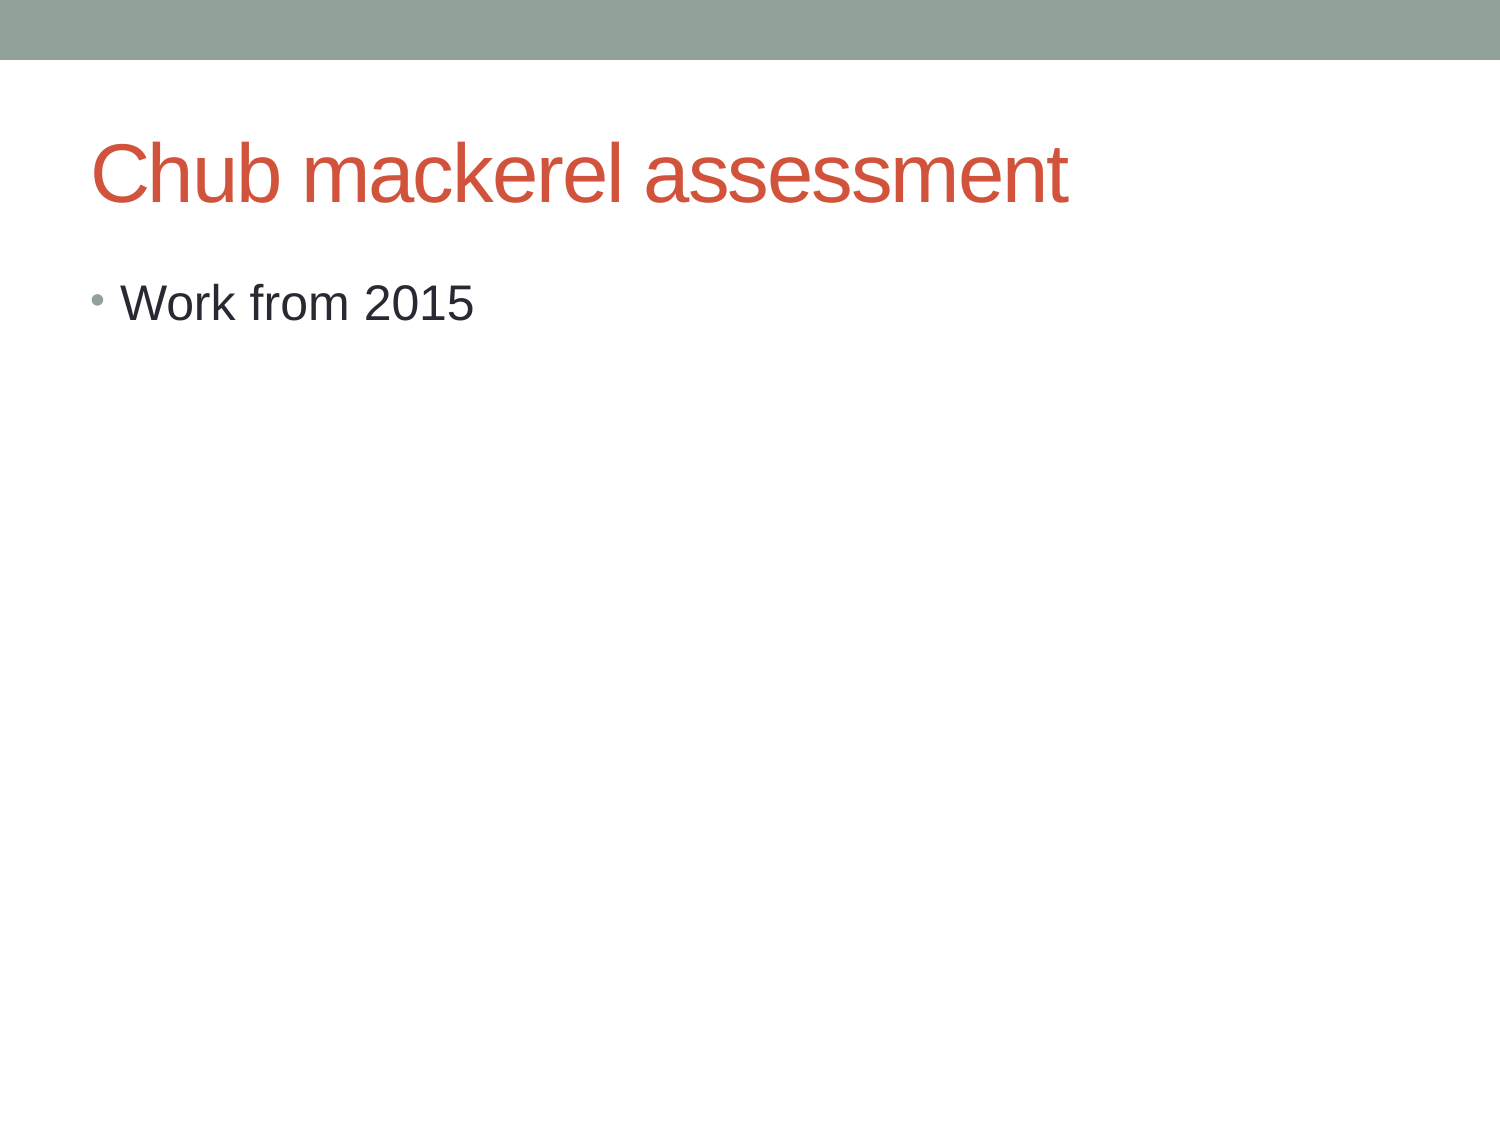

# Chub mackerel assessment
Work from 2015